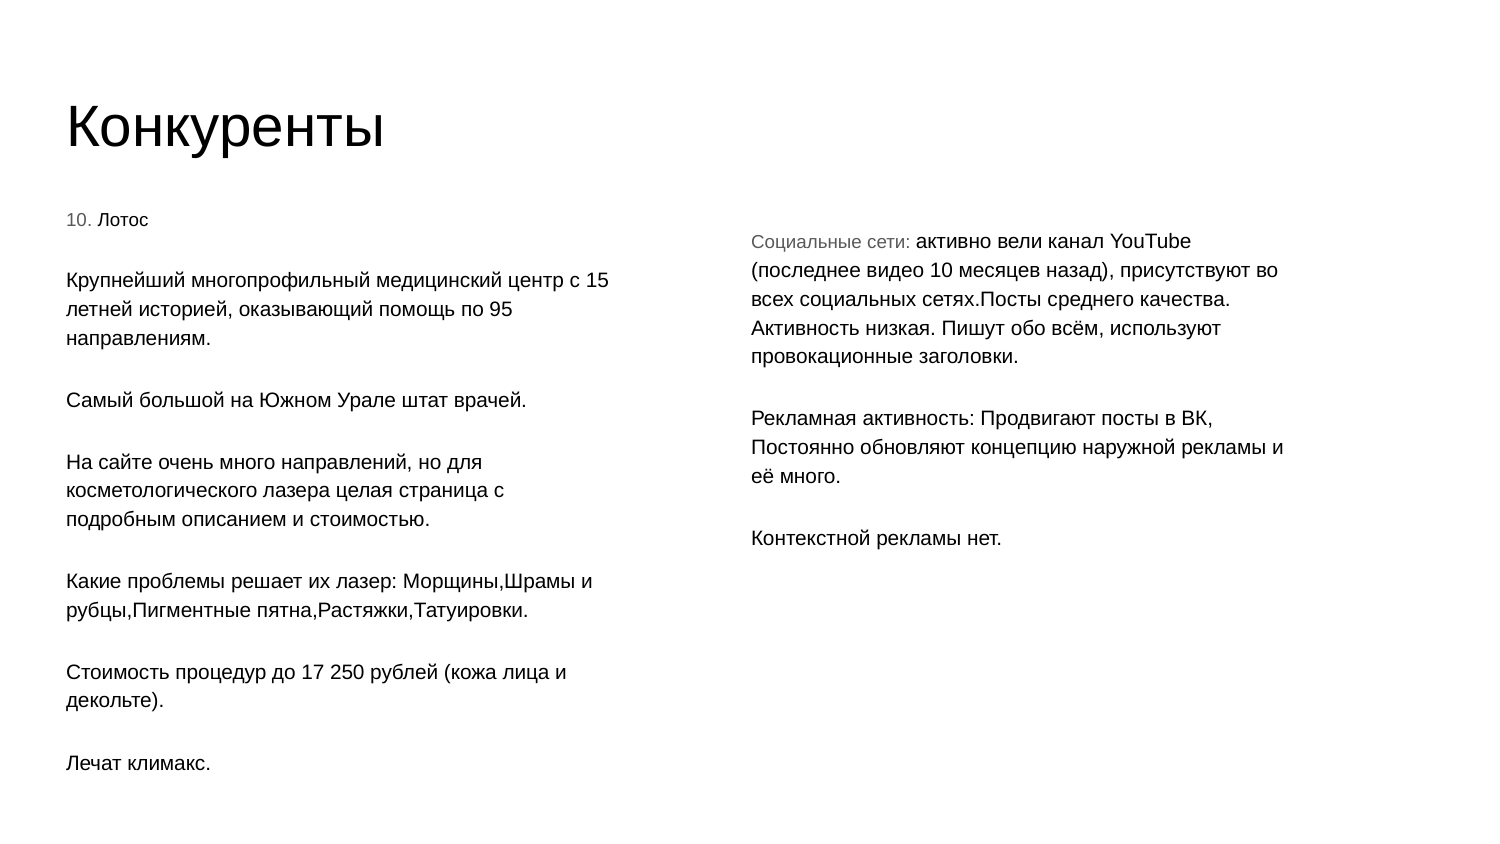

# Конкуренты
10. Лотос
Крупнейший многопрофильный медицинский центр с 15 летней историей, оказывающий помощь по 95 направлениям.
Самый большой на Южном Урале штат врачей.
На сайте очень много направлений, но для косметологического лазера целая страница с подробным описанием и стоимостью.
Какие проблемы решает их лазер: Морщины,Шрамы и рубцы,Пигментные пятна,Растяжки,Татуировки.
Стоимость процедур до 17 250 рублей (кожа лица и декольте).
Лечат климакс.
Социальные сети: активно вели канал YouTube (последнее видео 10 месяцев назад), присутствуют во всех социальных сетях.Посты среднего качества. Активность низкая. Пишут обо всём, используют провокационные заголовки.
Рекламная активность: Продвигают посты в ВК, Постоянно обновляют концепцию наружной рекламы и её много.
Контекстной рекламы нет.